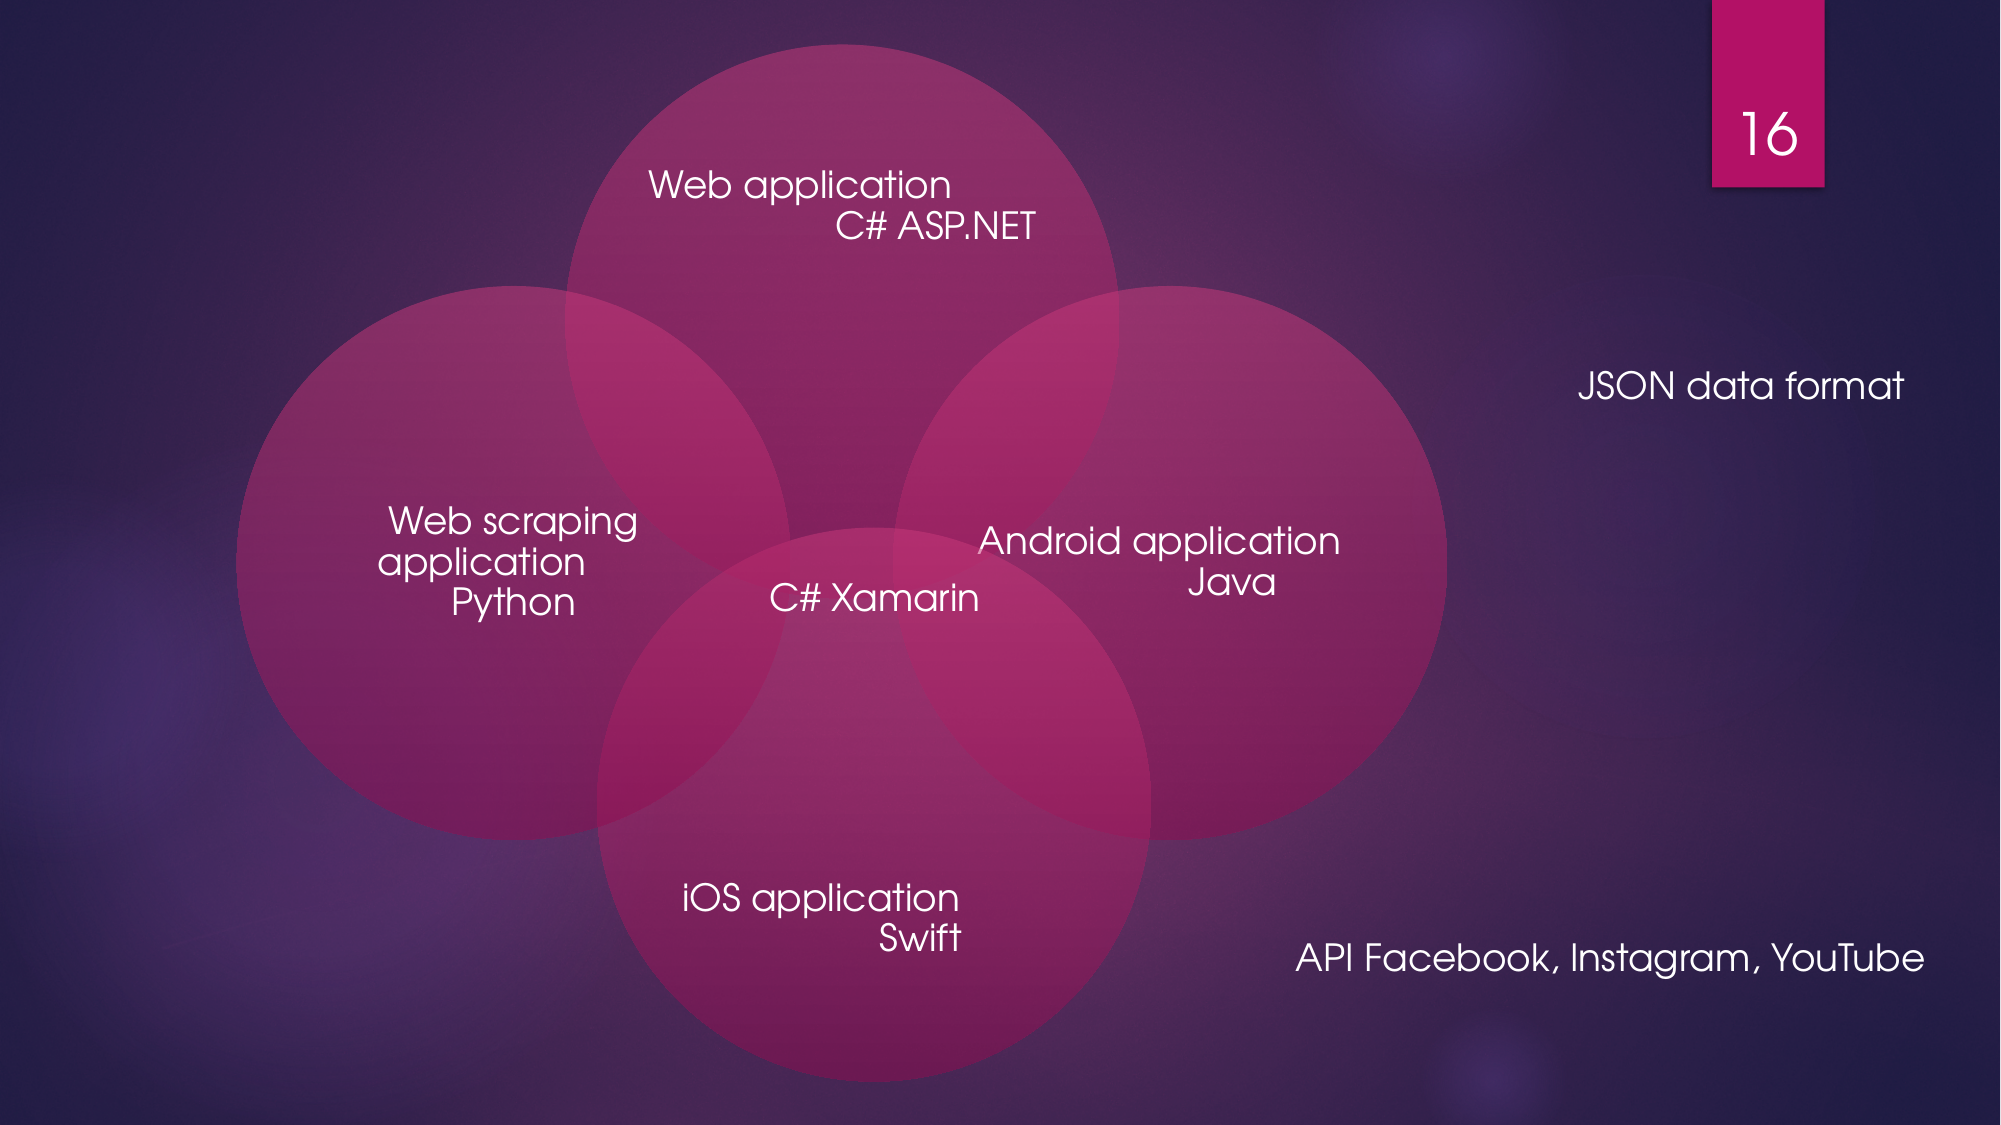

Web application                           C# ASP.NET
Android application               Java
iOS application                    Swift
Web scraping application       Python
16
JSON data format
C# Xamarin
API Facebook, Instagram, YouTube